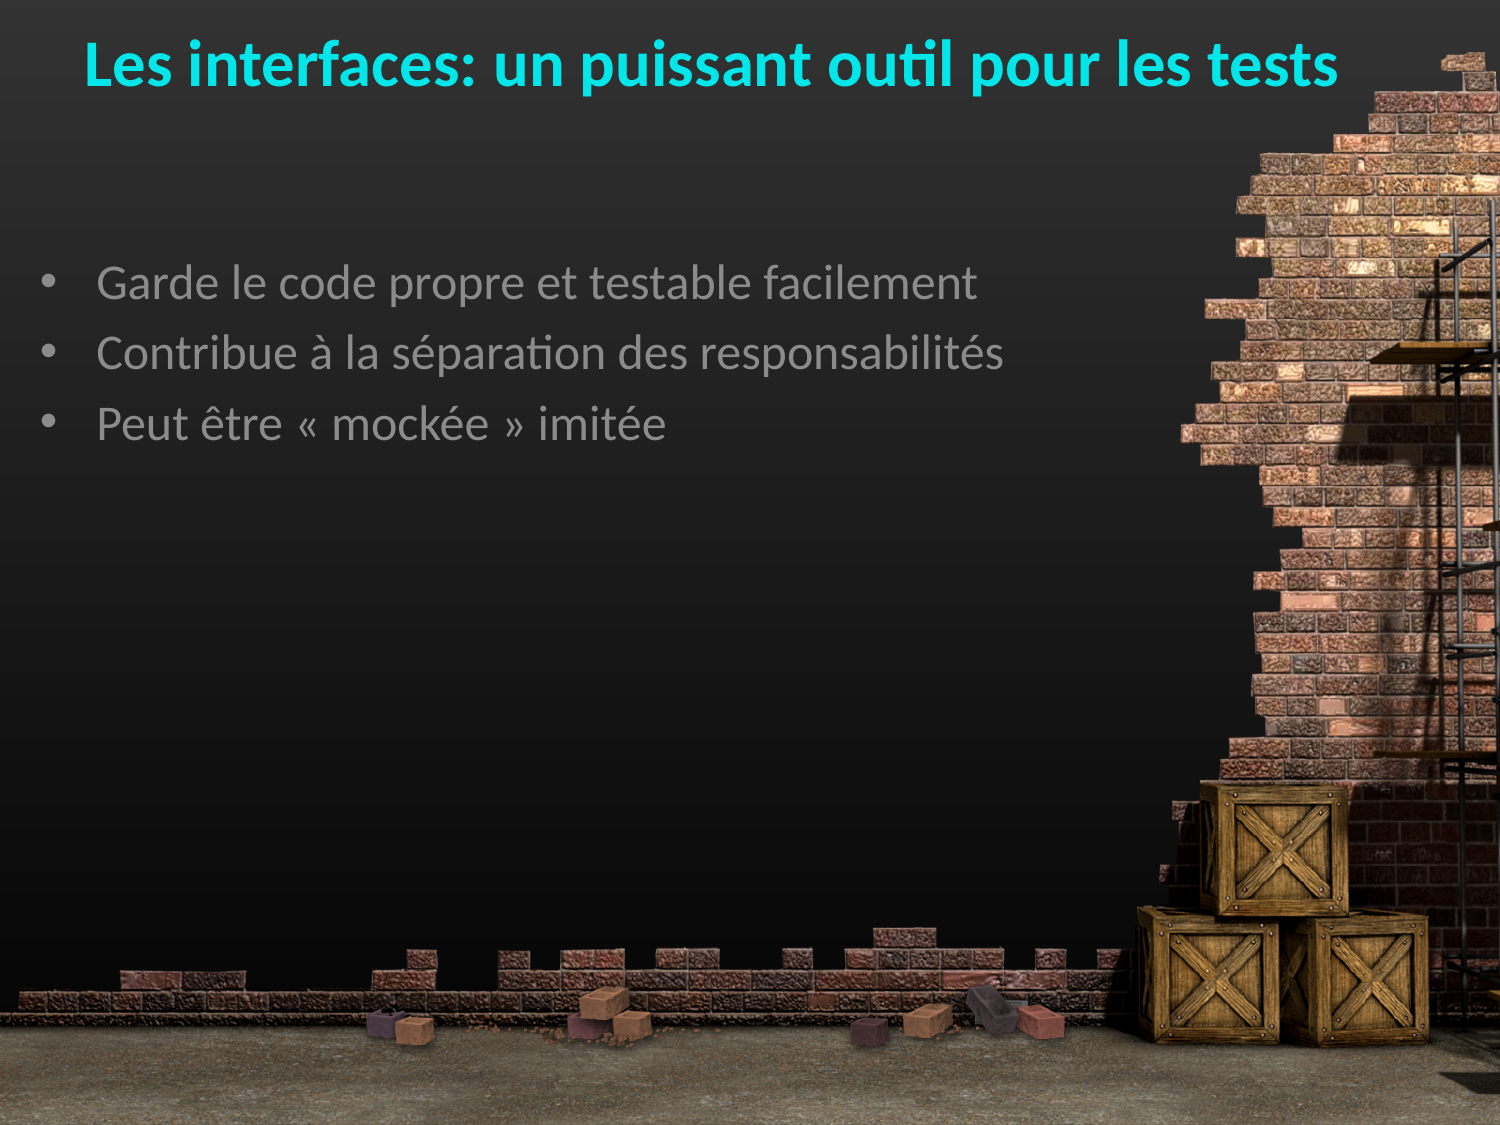

Les interfaces: un puissant outil pour les tests

Garde le code propre et testable facilement
Contribue à la séparation des responsabilités
Peut être « mockée » imitée